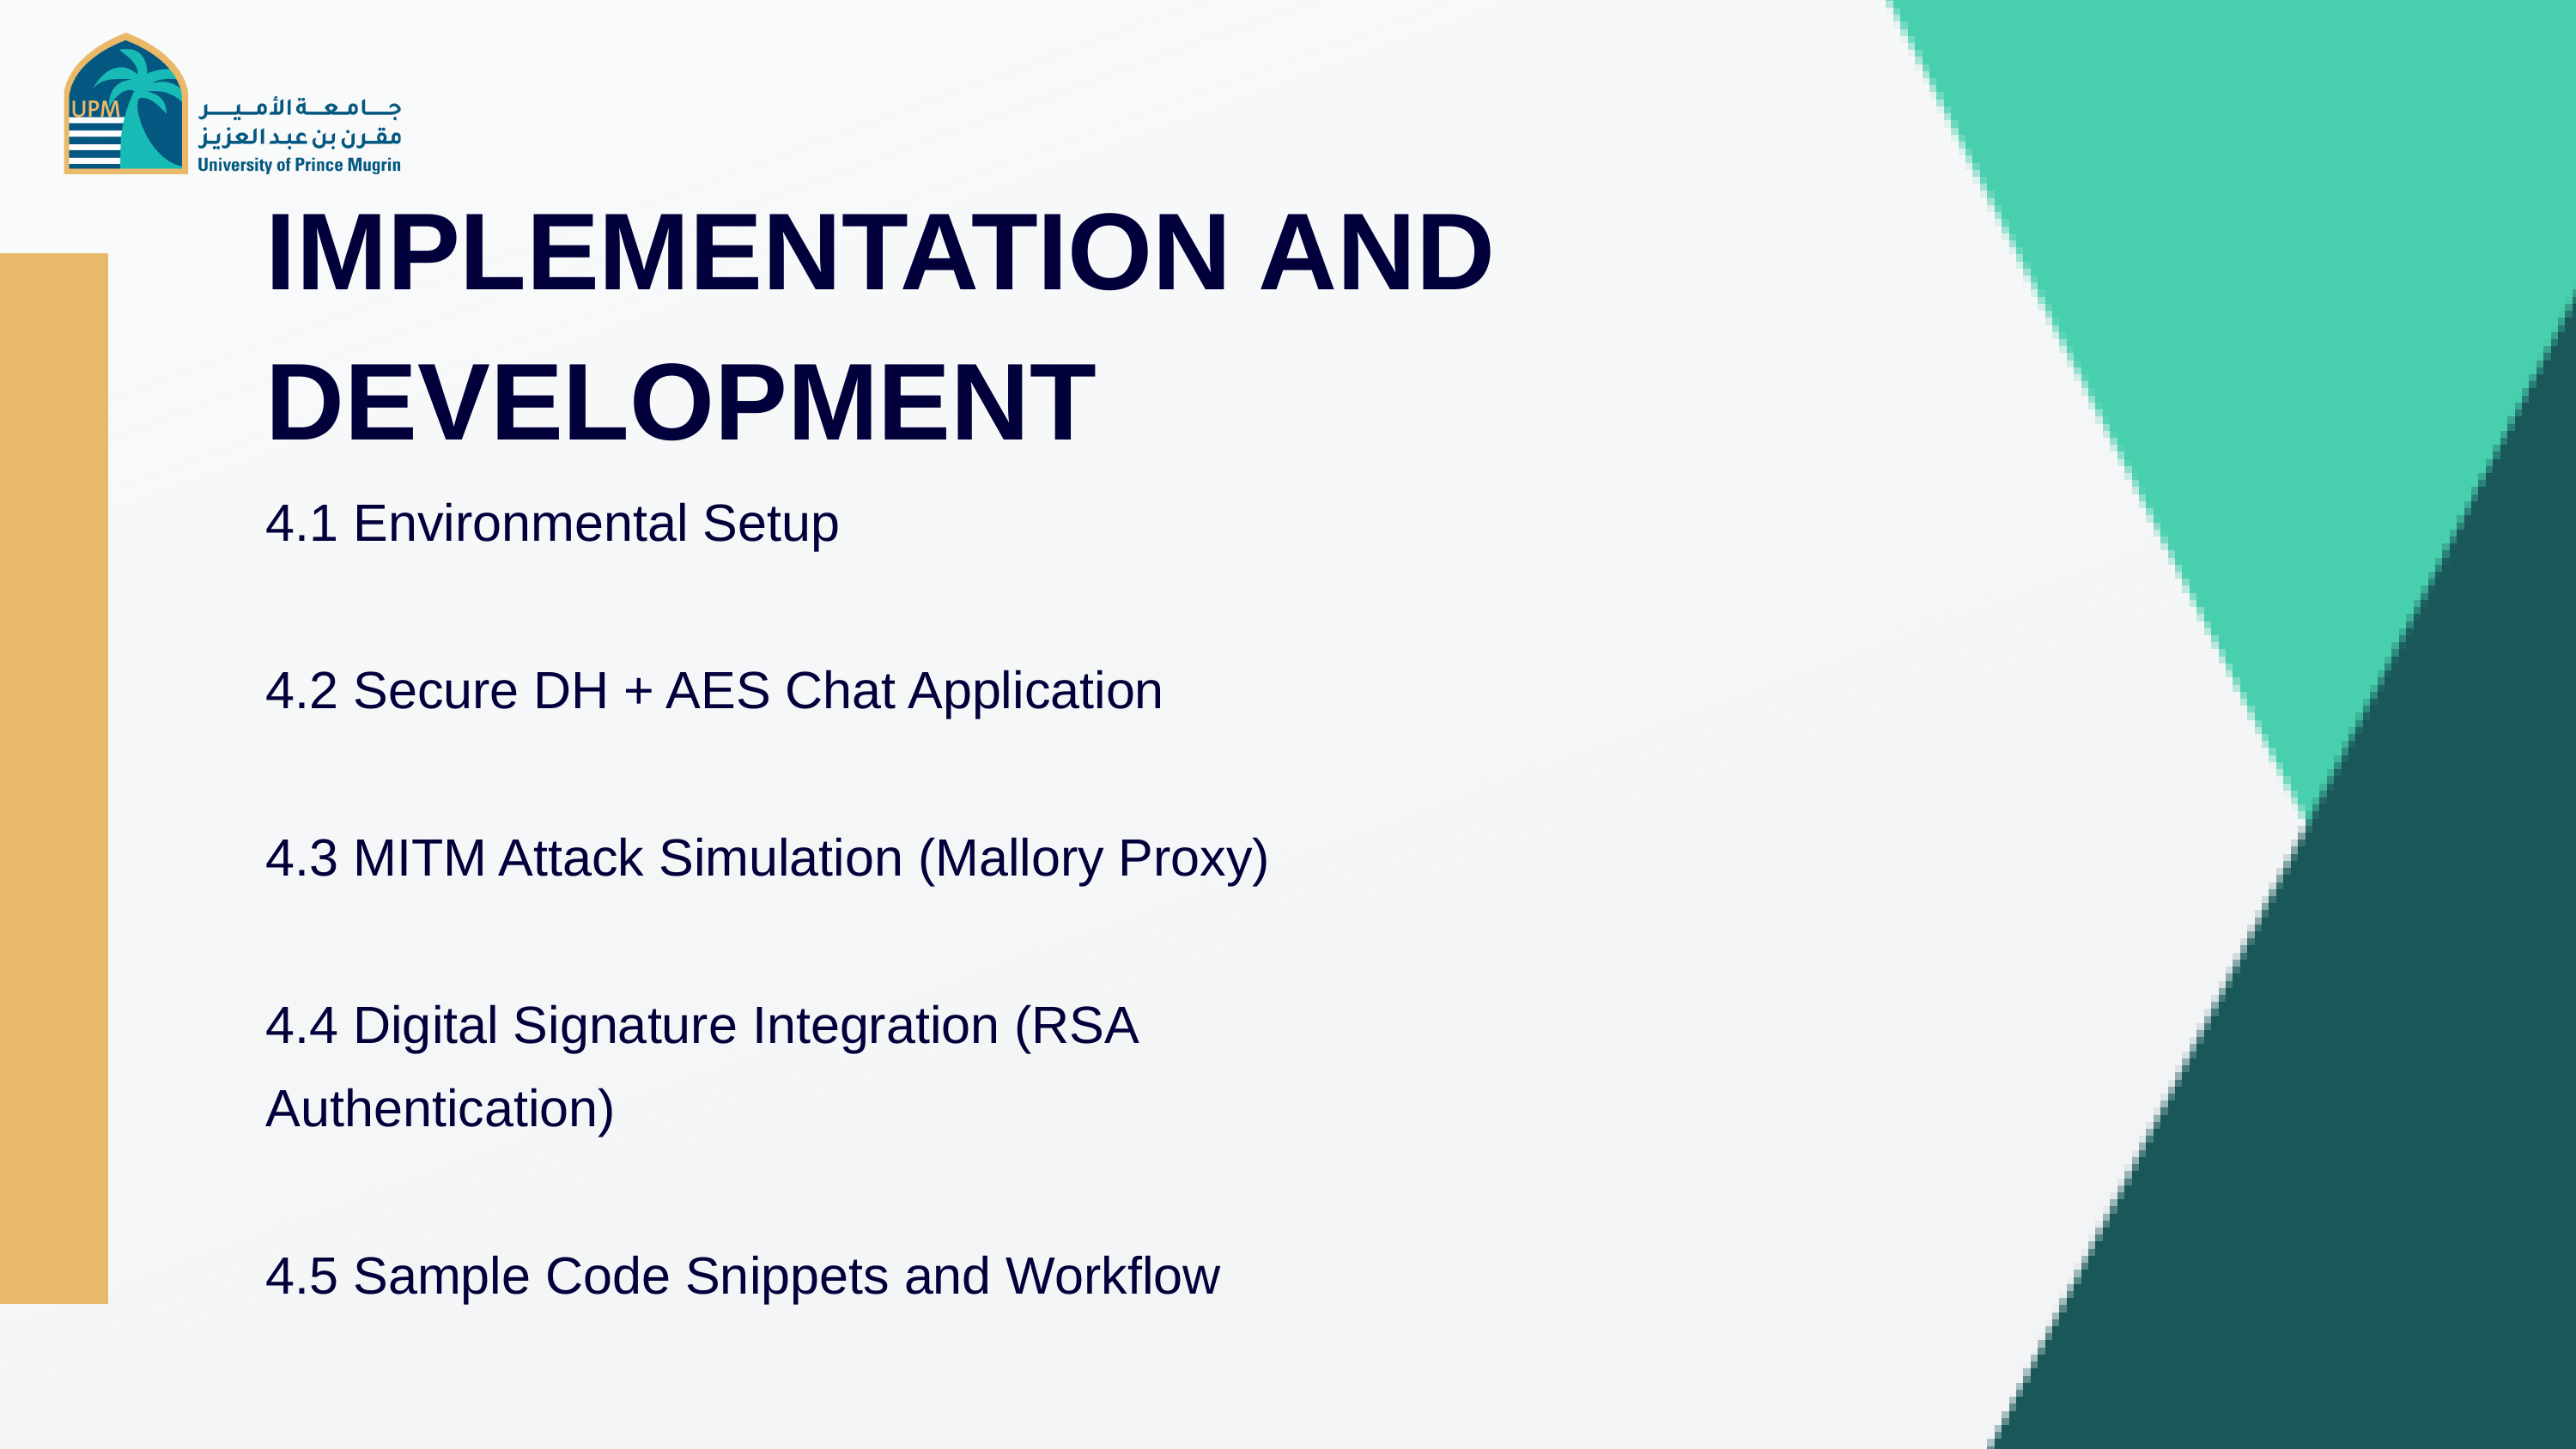

IMPLEMENTATION AND DEVELOPMENT
4.1 Environmental Setup

4.2 Secure DH + AES Chat Application

4.3 MITM Attack Simulation (Mallory Proxy)

4.4 Digital Signature Integration (RSA Authentication)

4.5 Sample Code Snippets and Workflow